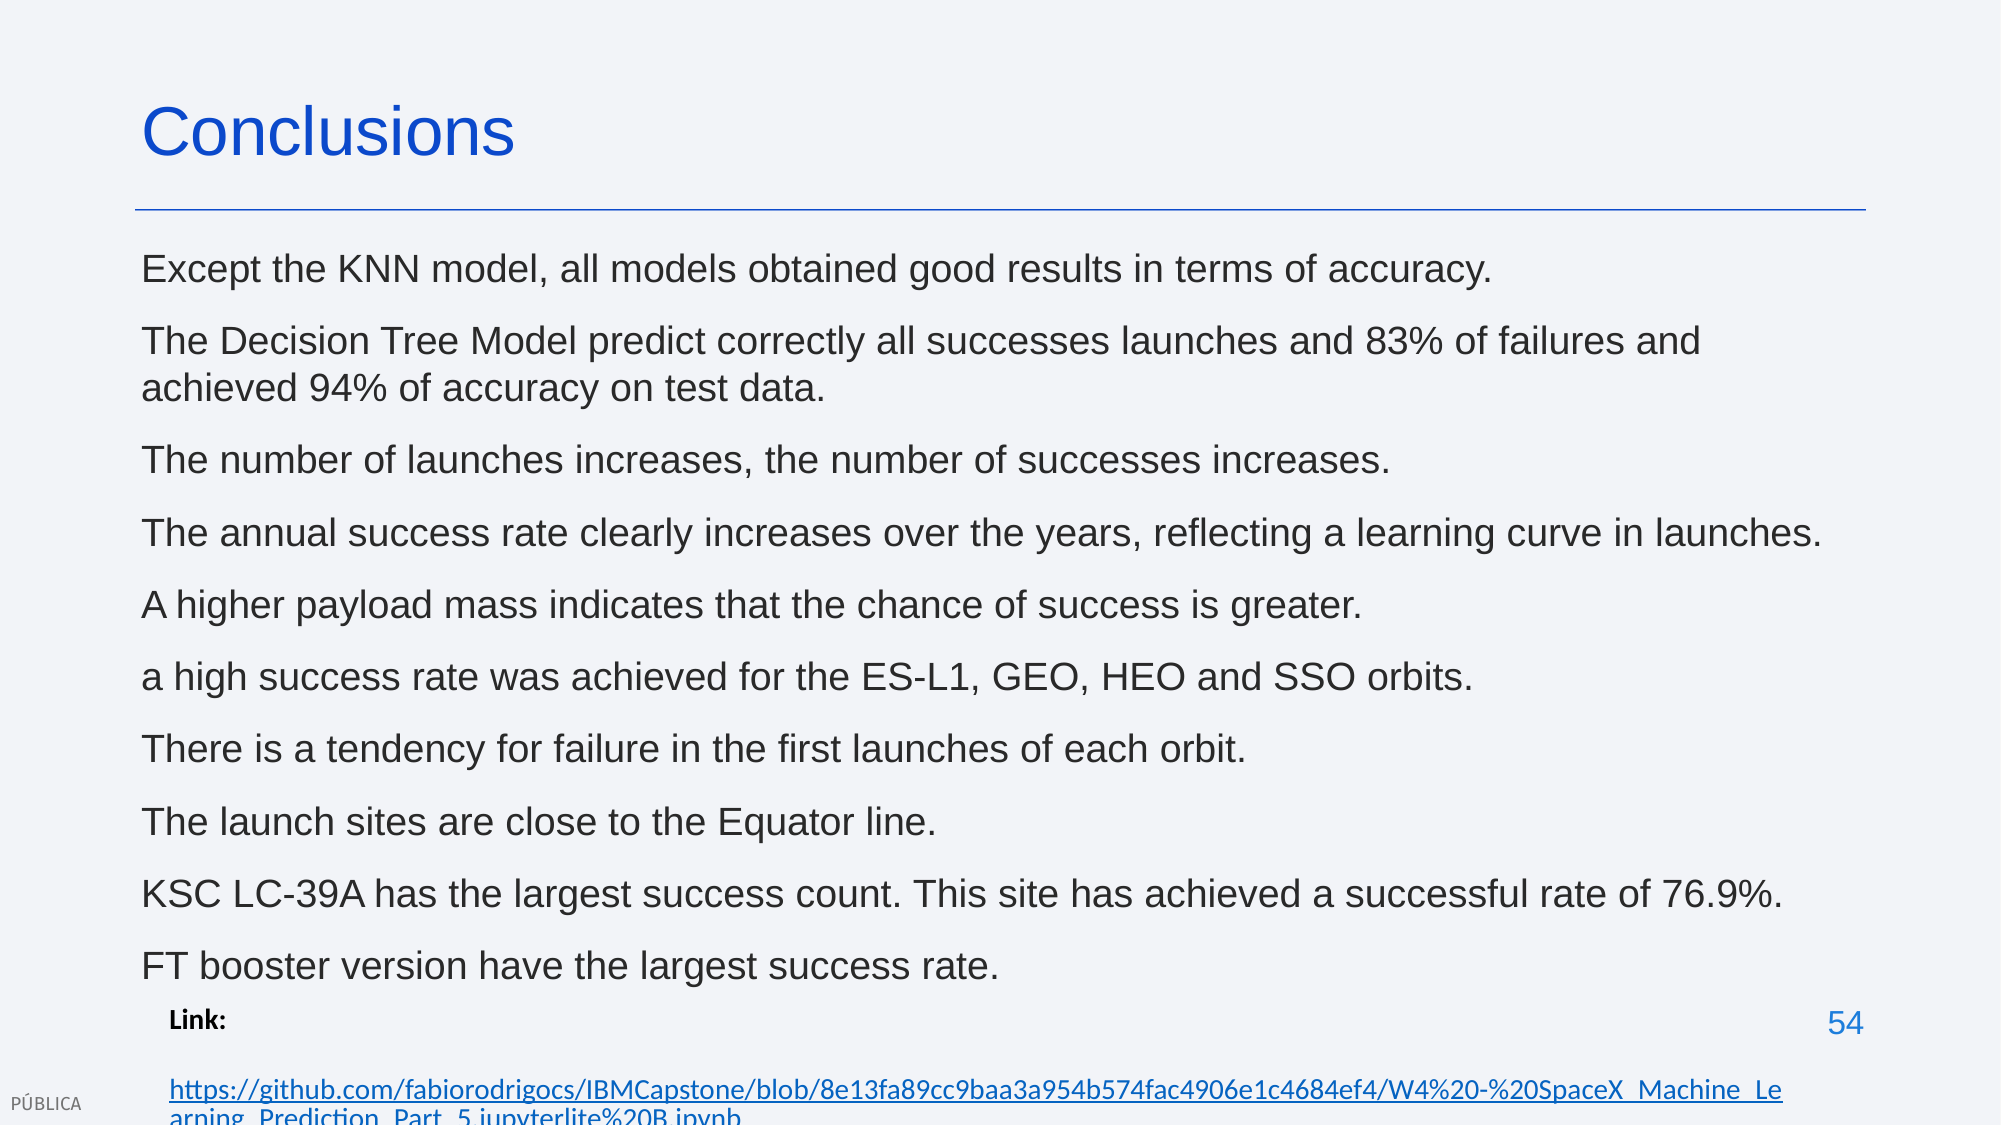

Conclusions
Except the KNN model, all models obtained good results in terms of accuracy.
The Decision Tree Model predict correctly all successes launches and 83% of failures and achieved 94% of accuracy on test data.
The number of launches increases, the number of successes increases.
The annual success rate clearly increases over the years, reflecting a learning curve in launches.
A higher payload mass indicates that the chance of success is greater.
a high success rate was achieved for the ES-L1, GEO, HEO and SSO orbits.
There is a tendency for failure in the first launches of each orbit.
The launch sites are close to the Equator line.
KSC LC-39A has the largest success count. This site has achieved a successful rate of 76.9%.
FT booster version have the largest success rate.
54
Link:
 https://github.com/fabiorodrigocs/IBMCapstone/blob/8e13fa89cc9baa3a954b574fac4906e1c4684ef4/W4%20-%20SpaceX_Machine_Learning_Prediction_Part_5.jupyterlite%20B.ipynb